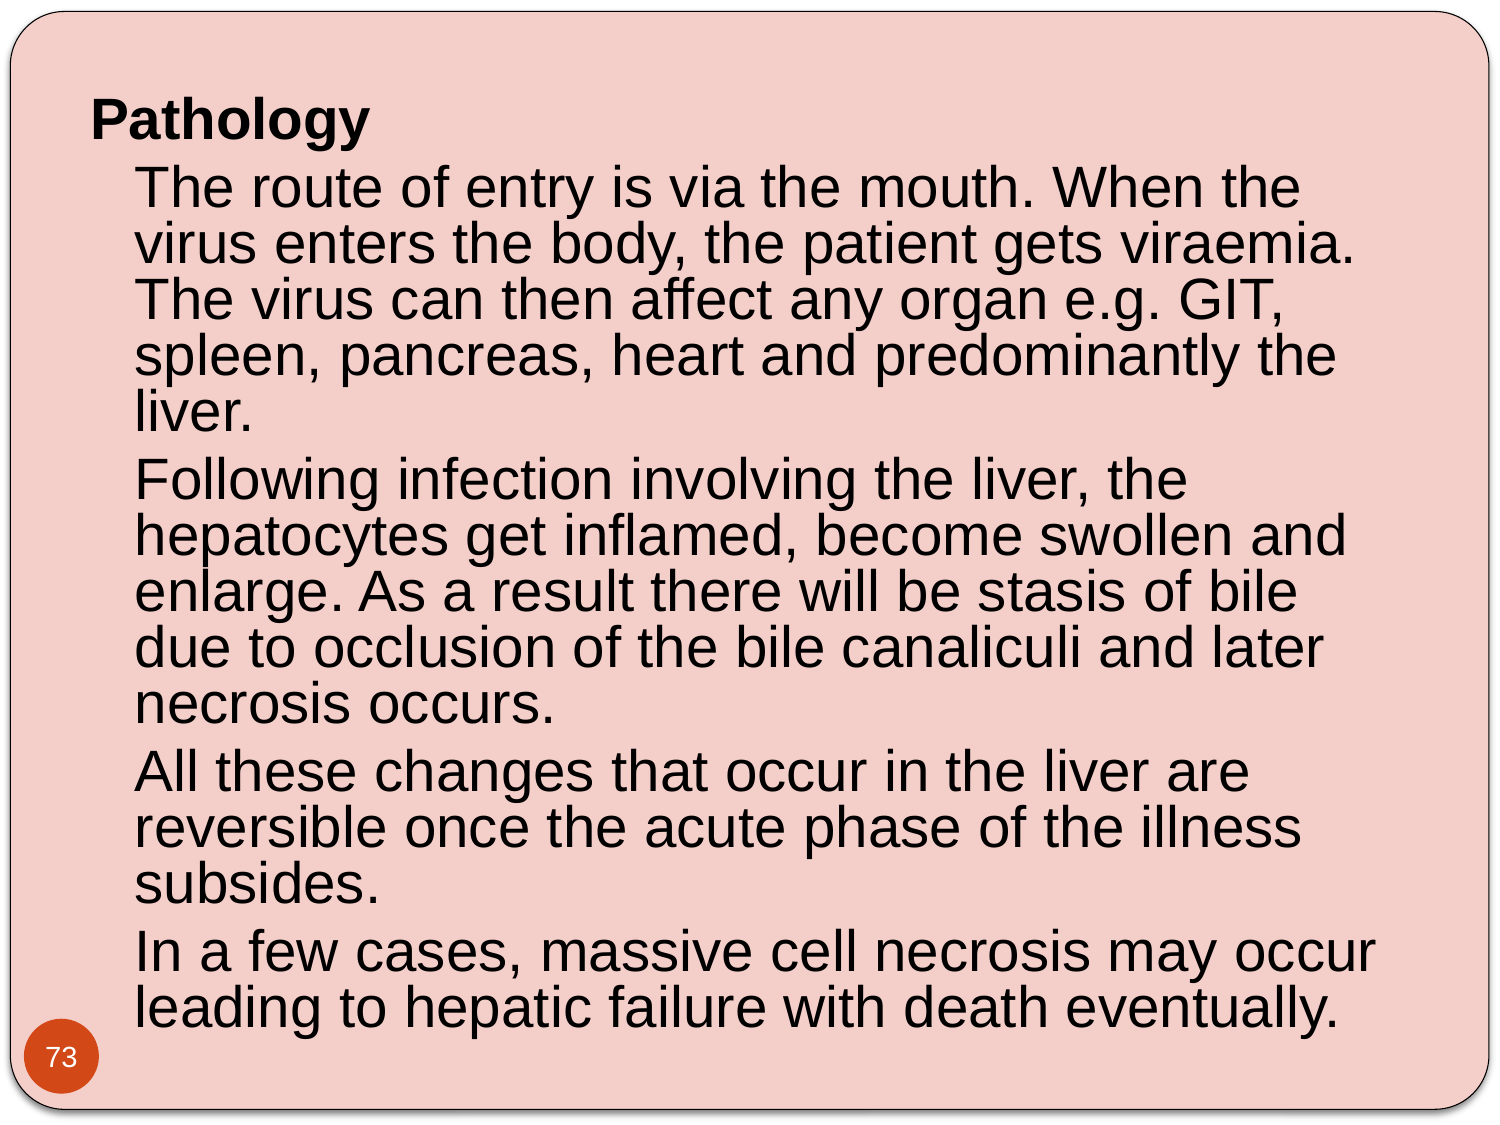

Pathology
	The route of entry is via the mouth. When the virus enters the body, the patient gets viraemia. The virus can then affect any organ e.g. GIT, spleen, pancreas, heart and predominantly the liver.
	Following infection involving the liver, the hepatocytes get inflamed, become swollen and enlarge. As a result there will be stasis of bile due to occlusion of the bile canaliculi and later necrosis occurs.
	All these changes that occur in the liver are reversible once the acute phase of the illness subsides.
	In a few cases, massive cell necrosis may occur leading to hepatic failure with death eventually.
73